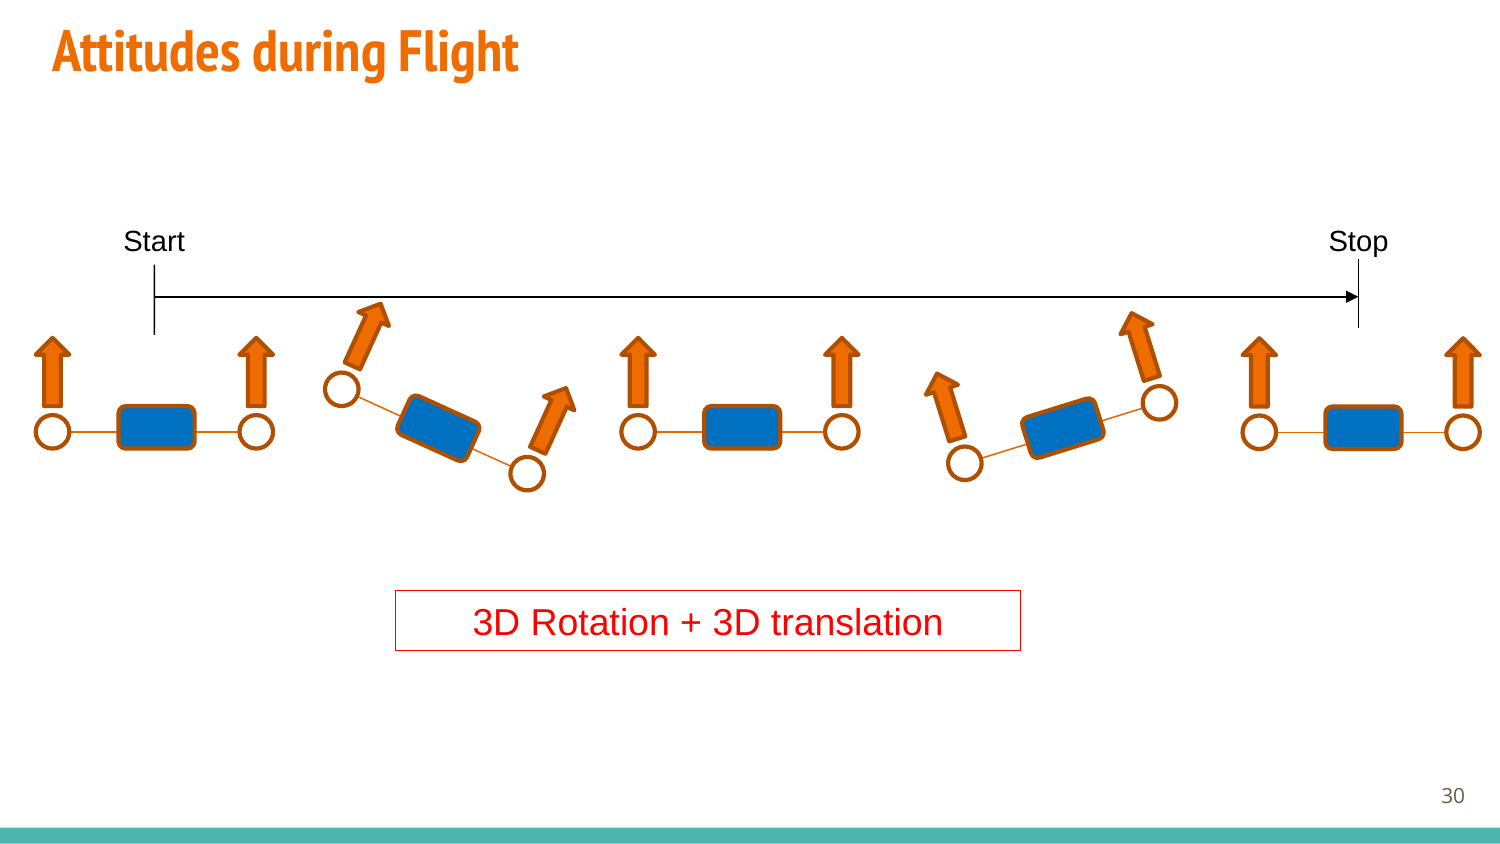

# Attitudes during Flight
Start
Stop

3D Rotation + 3D translation
30